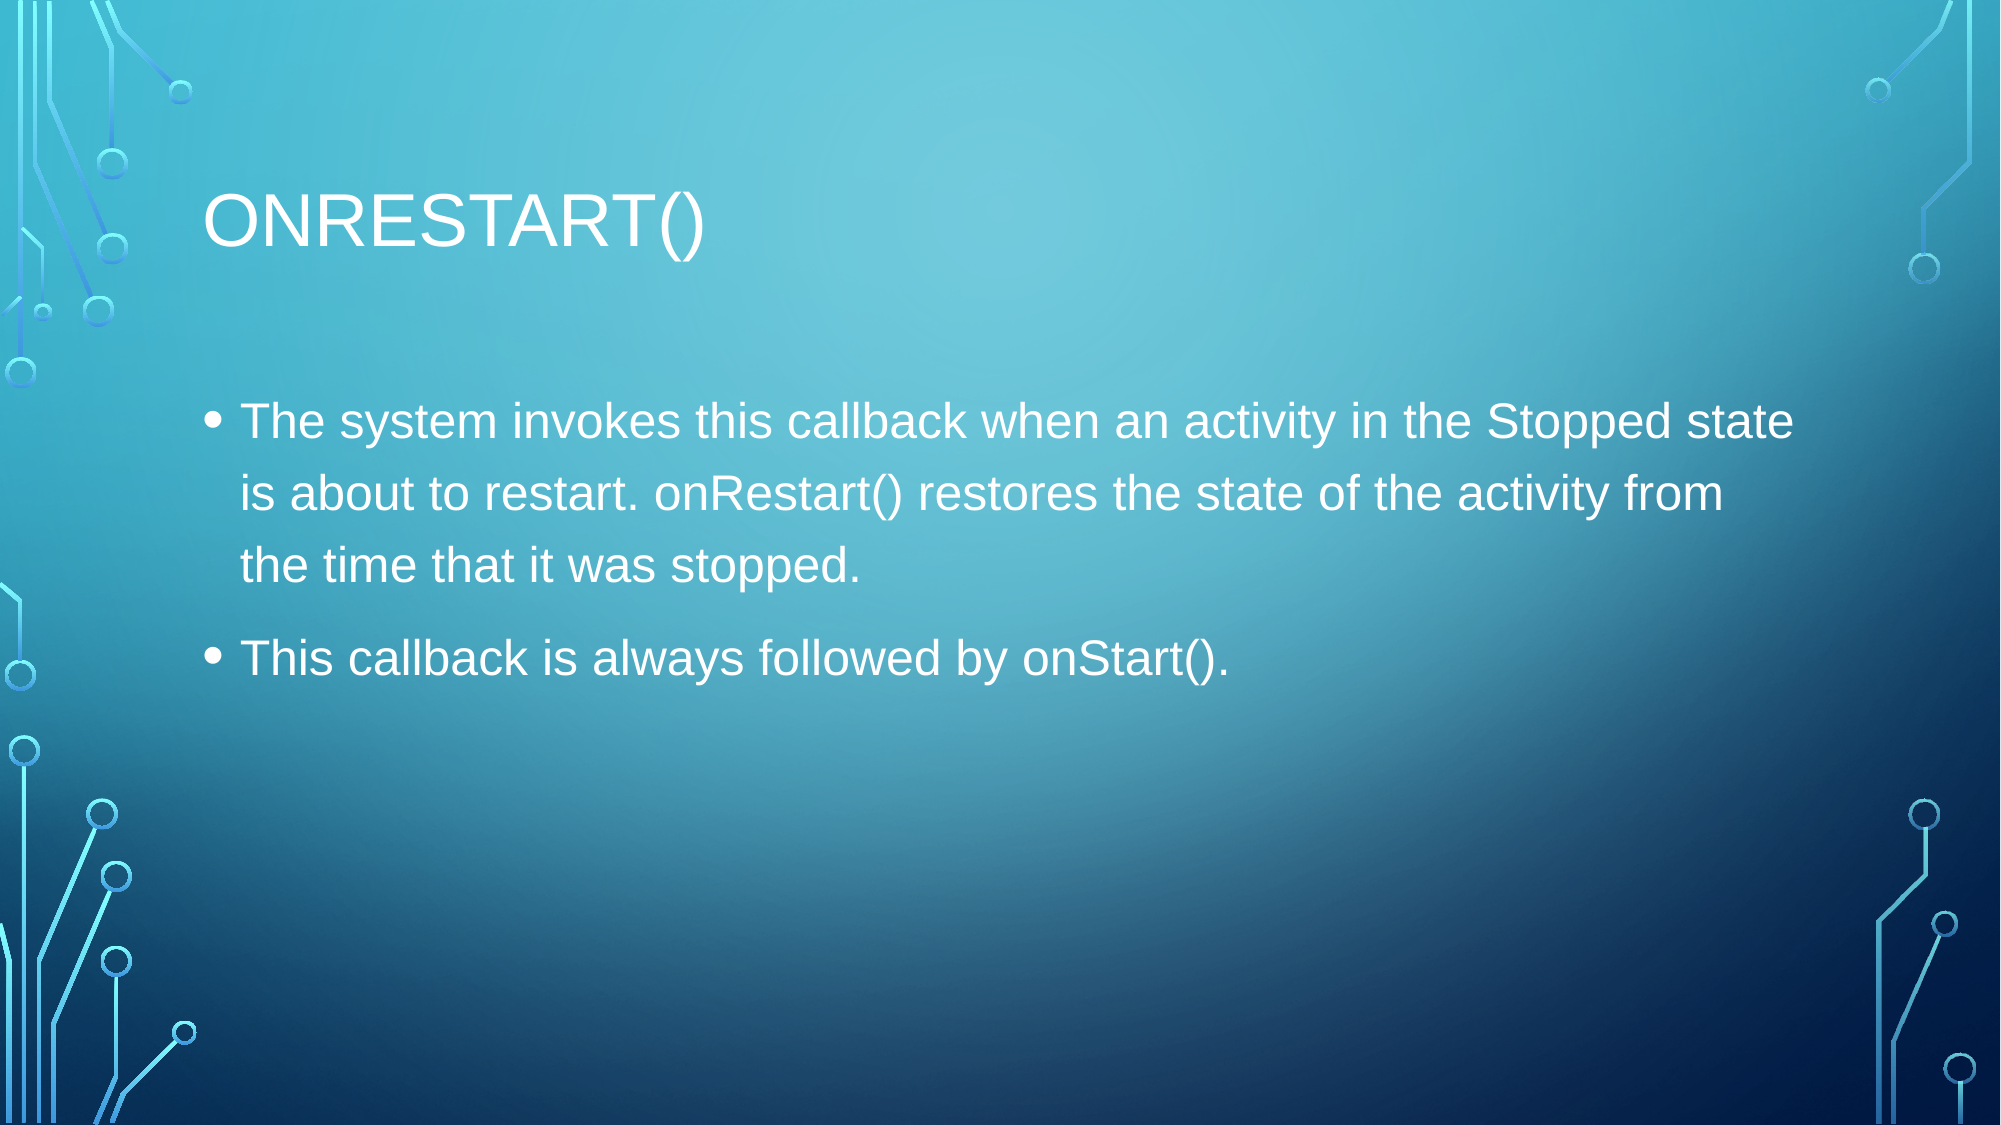

# onRestart()
The system invokes this callback when an activity in the Stopped state is about to restart. onRestart() restores the state of the activity from the time that it was stopped.
This callback is always followed by onStart().